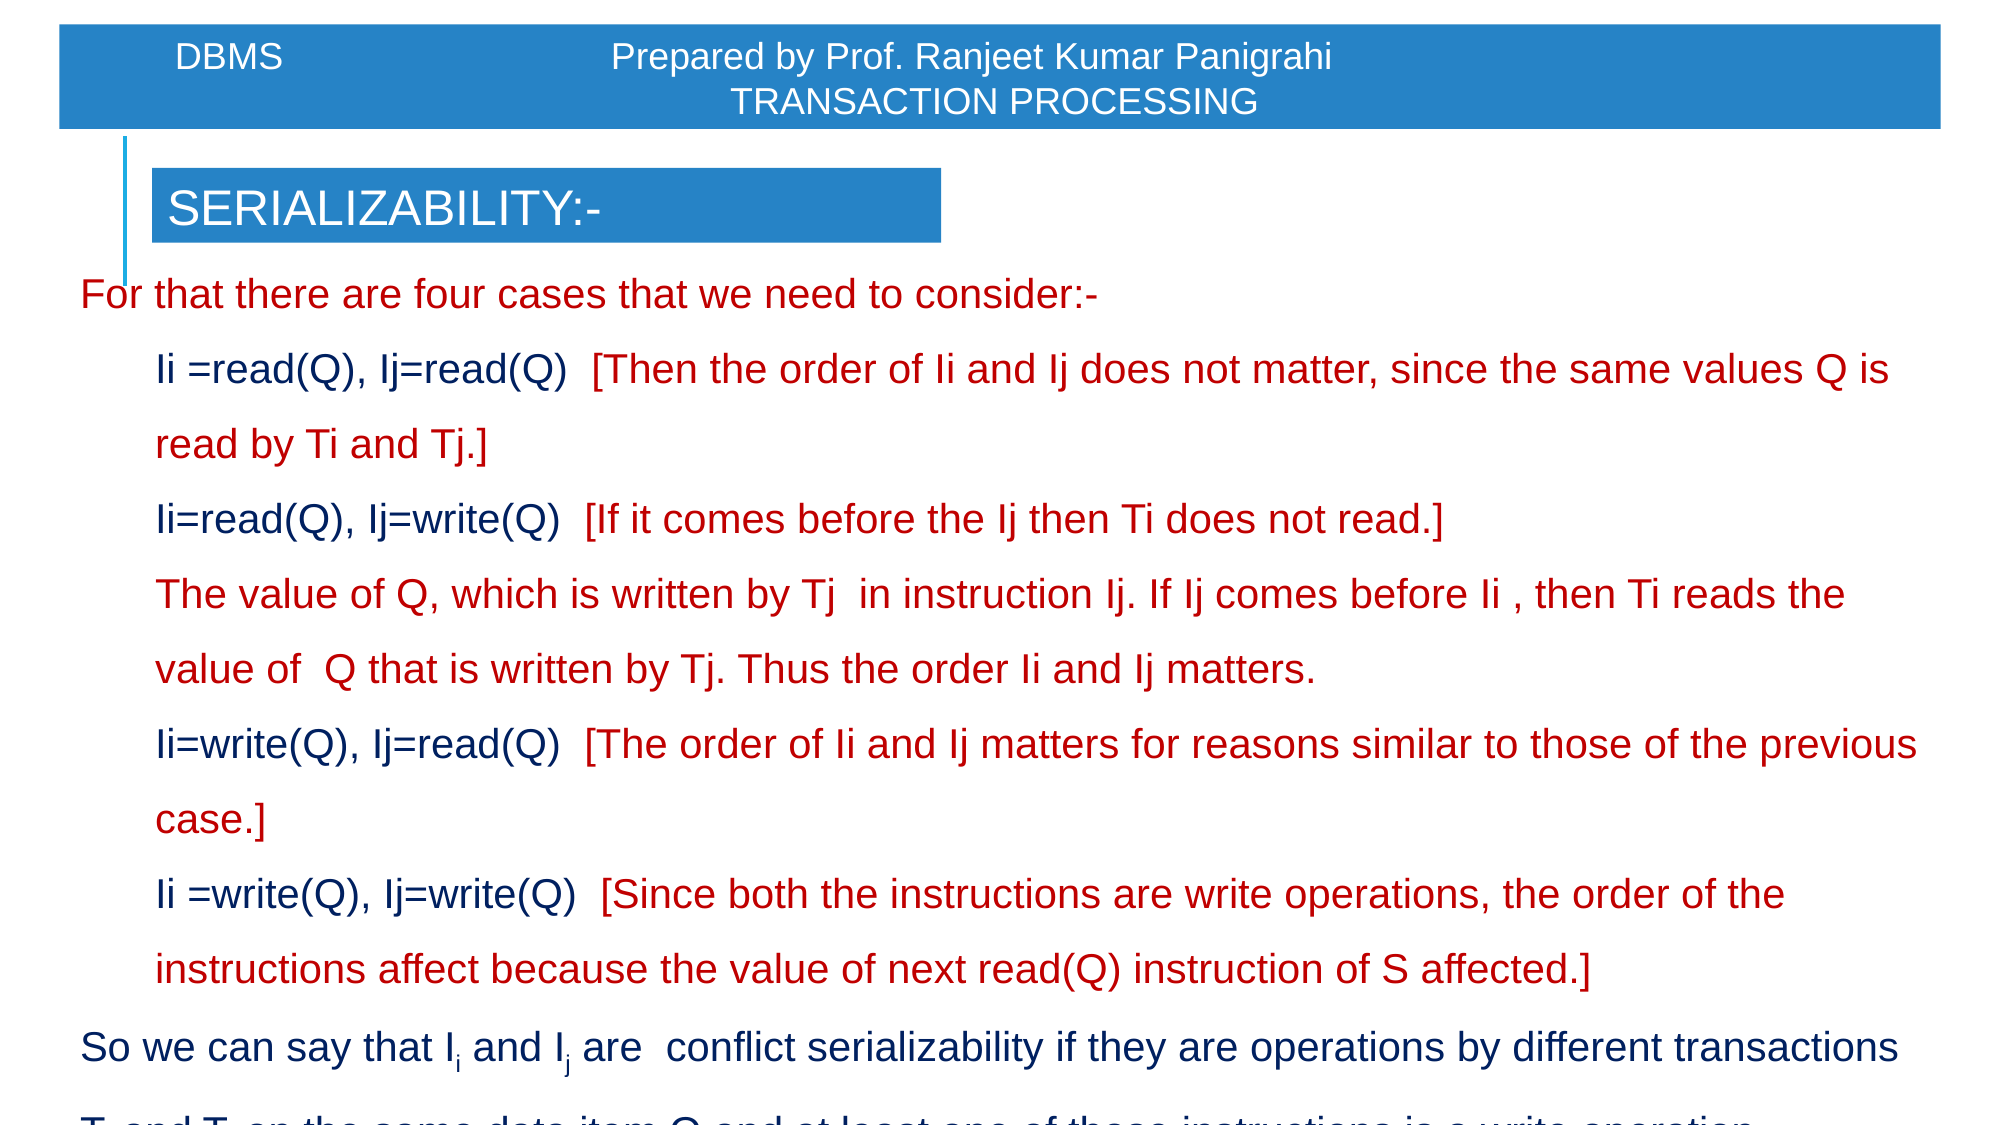

DBMS		             Prepared by Prof. Ranjeet Kumar Panigrahi				TRANSACTION PROCESSING
SERIALIZABILITY:-
For that there are four cases that we need to consider:-
Ii =read(Q), Ij=read(Q)  [Then the order of Ii and Ij does not matter, since the same values Q is read by Ti and Tj.]
Ii=read(Q), Ij=write(Q)  [If it comes before the Ij then Ti does not read.]
The value of Q, which is written by Tj  in instruction Ij. If Ij comes before Ii , then Ti reads the value of  Q that is written by Tj. Thus the order Ii and Ij matters.
Ii=write(Q), Ij=read(Q)  [The order of Ii and Ij matters for reasons similar to those of the previous case.]
Ii =write(Q), Ij=write(Q)  [Since both the instructions are write operations, the order of the instructions affect because the value of next read(Q) instruction of S affected.]
So we can say that Ii and Ij are  conflict serializability if they are operations by different transactions   Ti and Tj on the same data item Q and at least one of those instructions is a write operation.